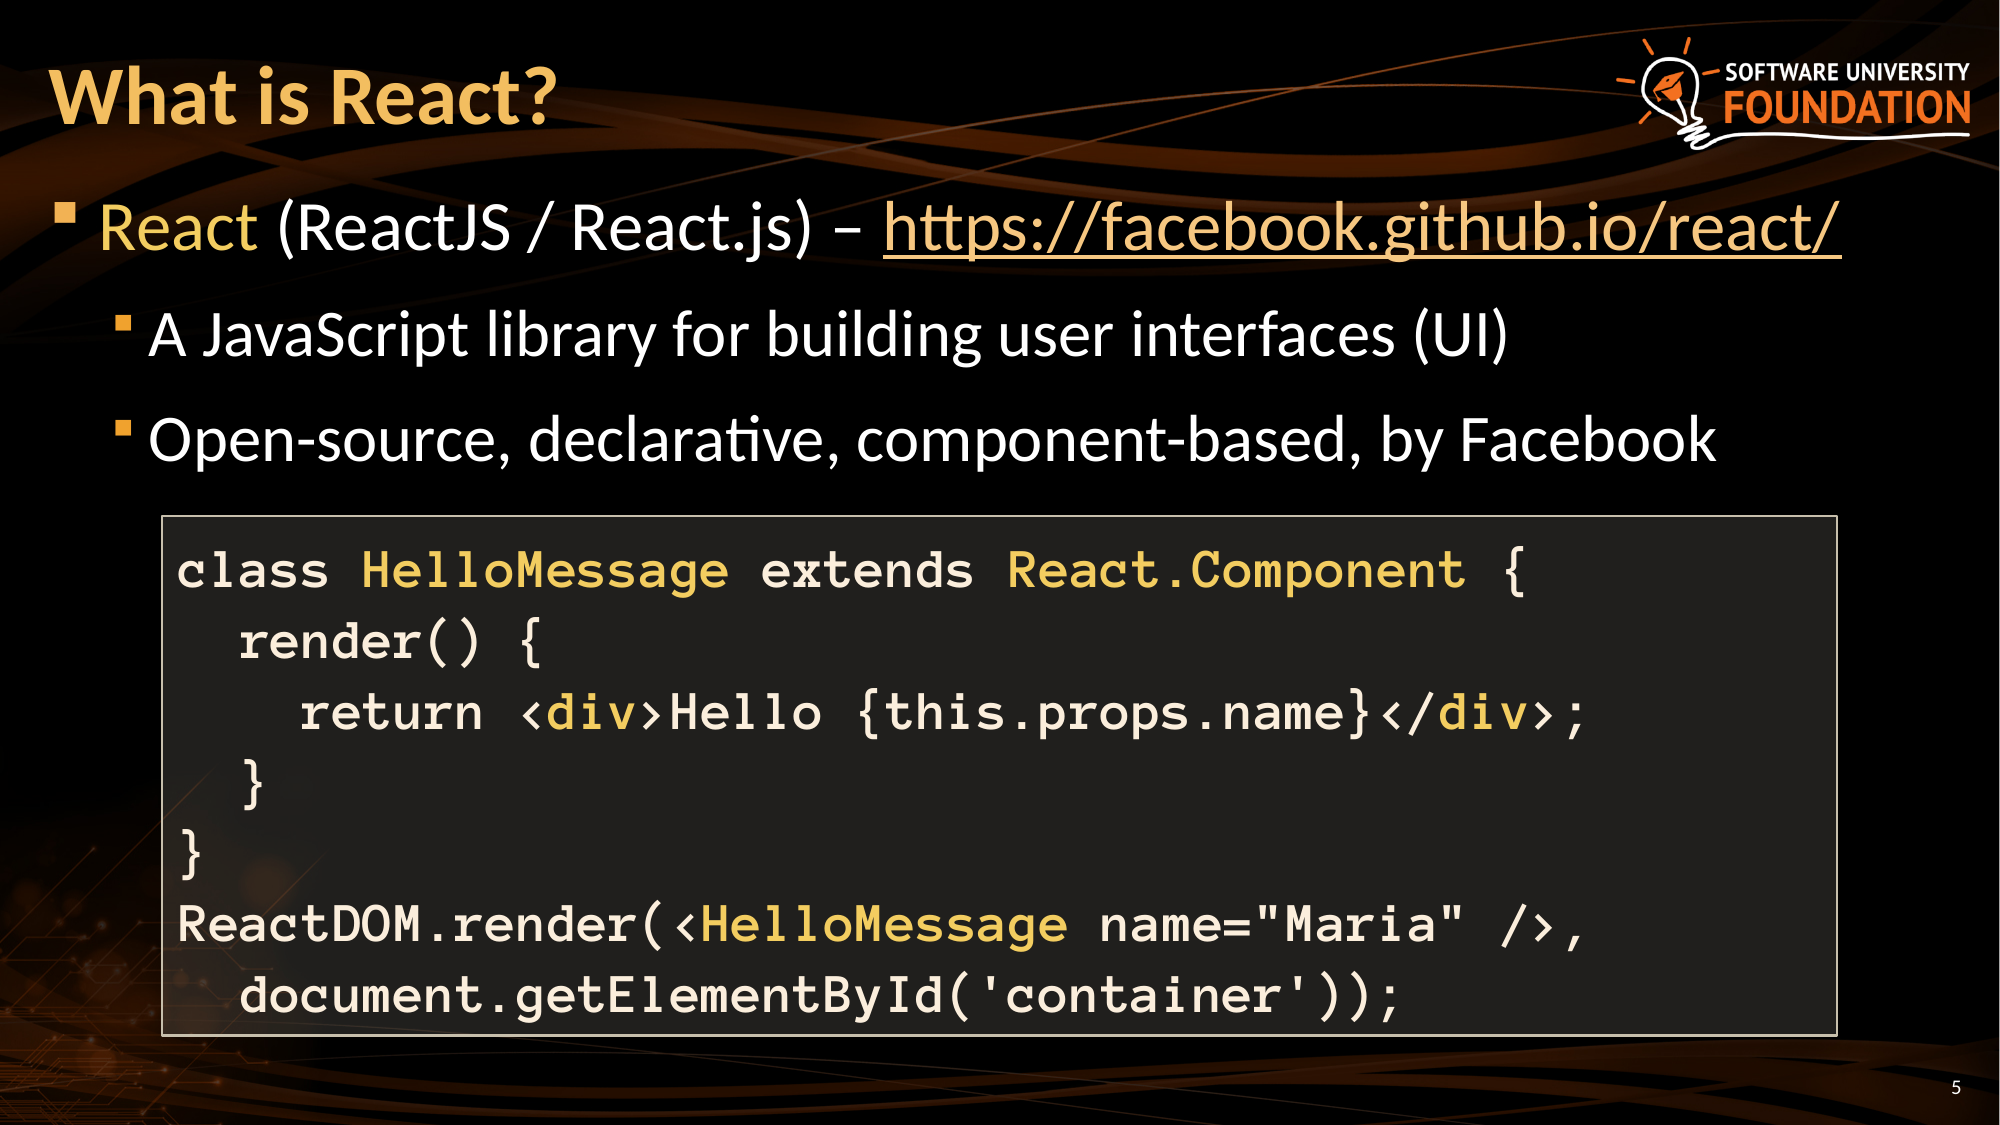

# What is React?
React (ReactJS / React.js) – https://facebook.github.io/react/
A JavaScript library for building user interfaces (UI)
Open-source, declarative, component-based, by Facebook
class HelloMessage extends React.Component {
  render() {
    return <div>Hello {this.props.name}</div>;
  }
}
ReactDOM.render(<HelloMessage name="Maria" />,
  document.getElementById('container'));
5